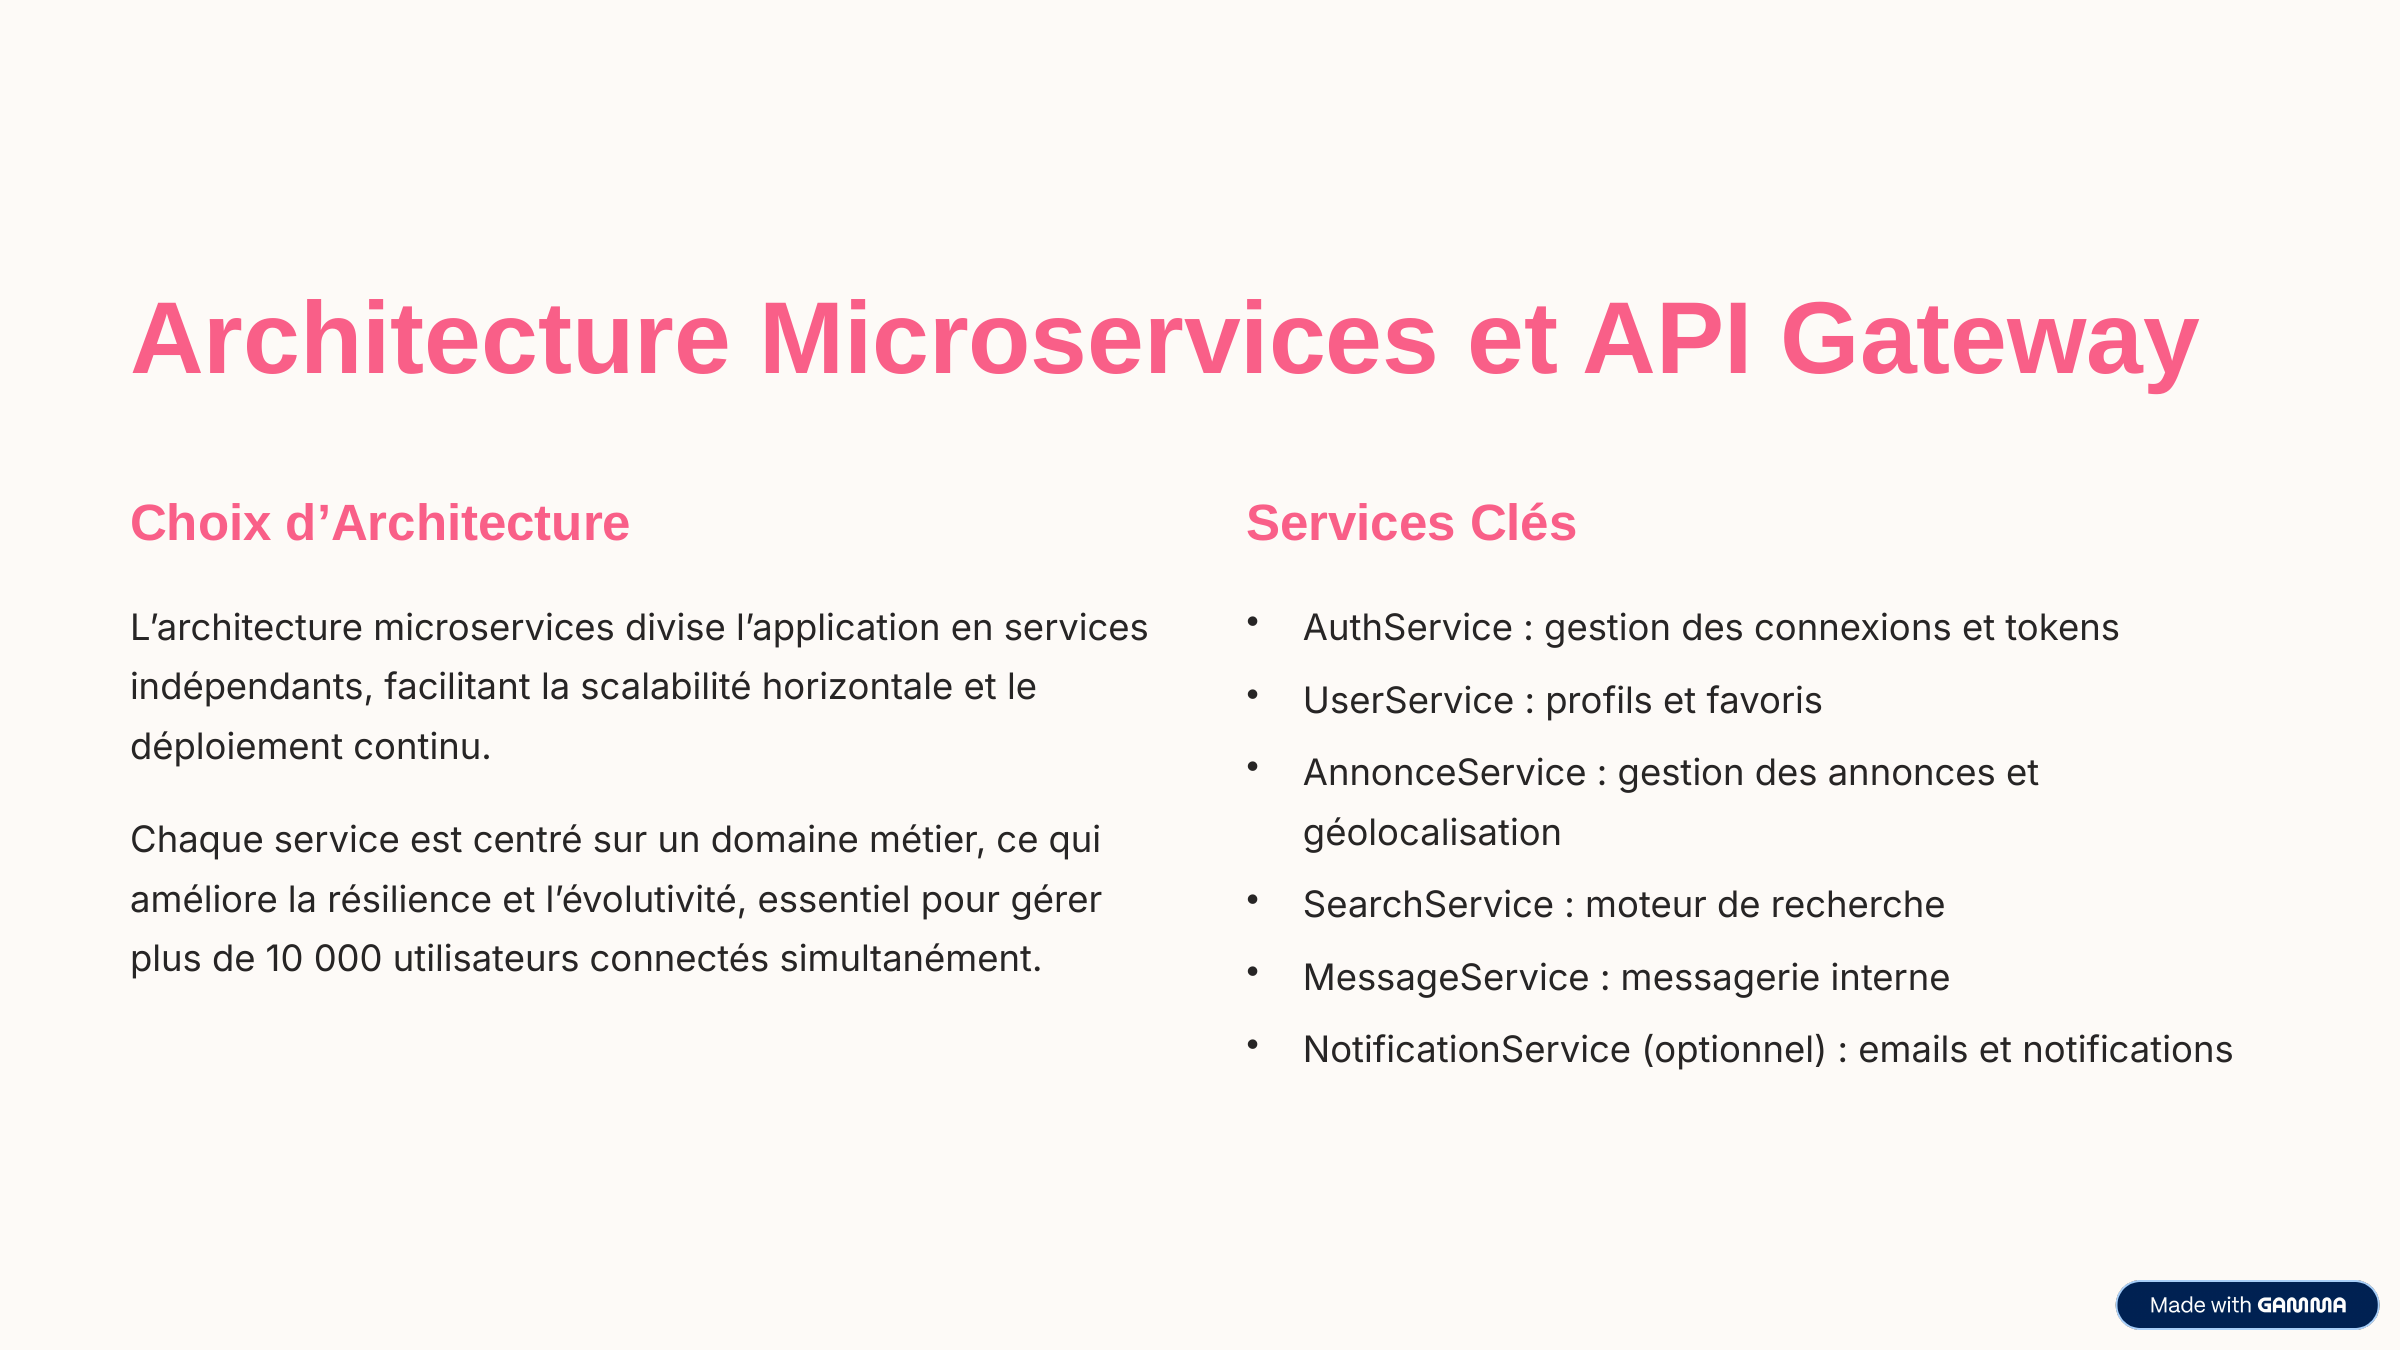

Architecture Microservices et API Gateway
Choix d’Architecture
Services Clés
L’architecture microservices divise l’application en services indépendants, facilitant la scalabilité horizontale et le déploiement continu.
AuthService : gestion des connexions et tokens
UserService : profils et favoris
AnnonceService : gestion des annonces et géolocalisation
Chaque service est centré sur un domaine métier, ce qui améliore la résilience et l’évolutivité, essentiel pour gérer plus de 10 000 utilisateurs connectés simultanément.
SearchService : moteur de recherche
MessageService : messagerie interne
NotificationService (optionnel) : emails et notifications